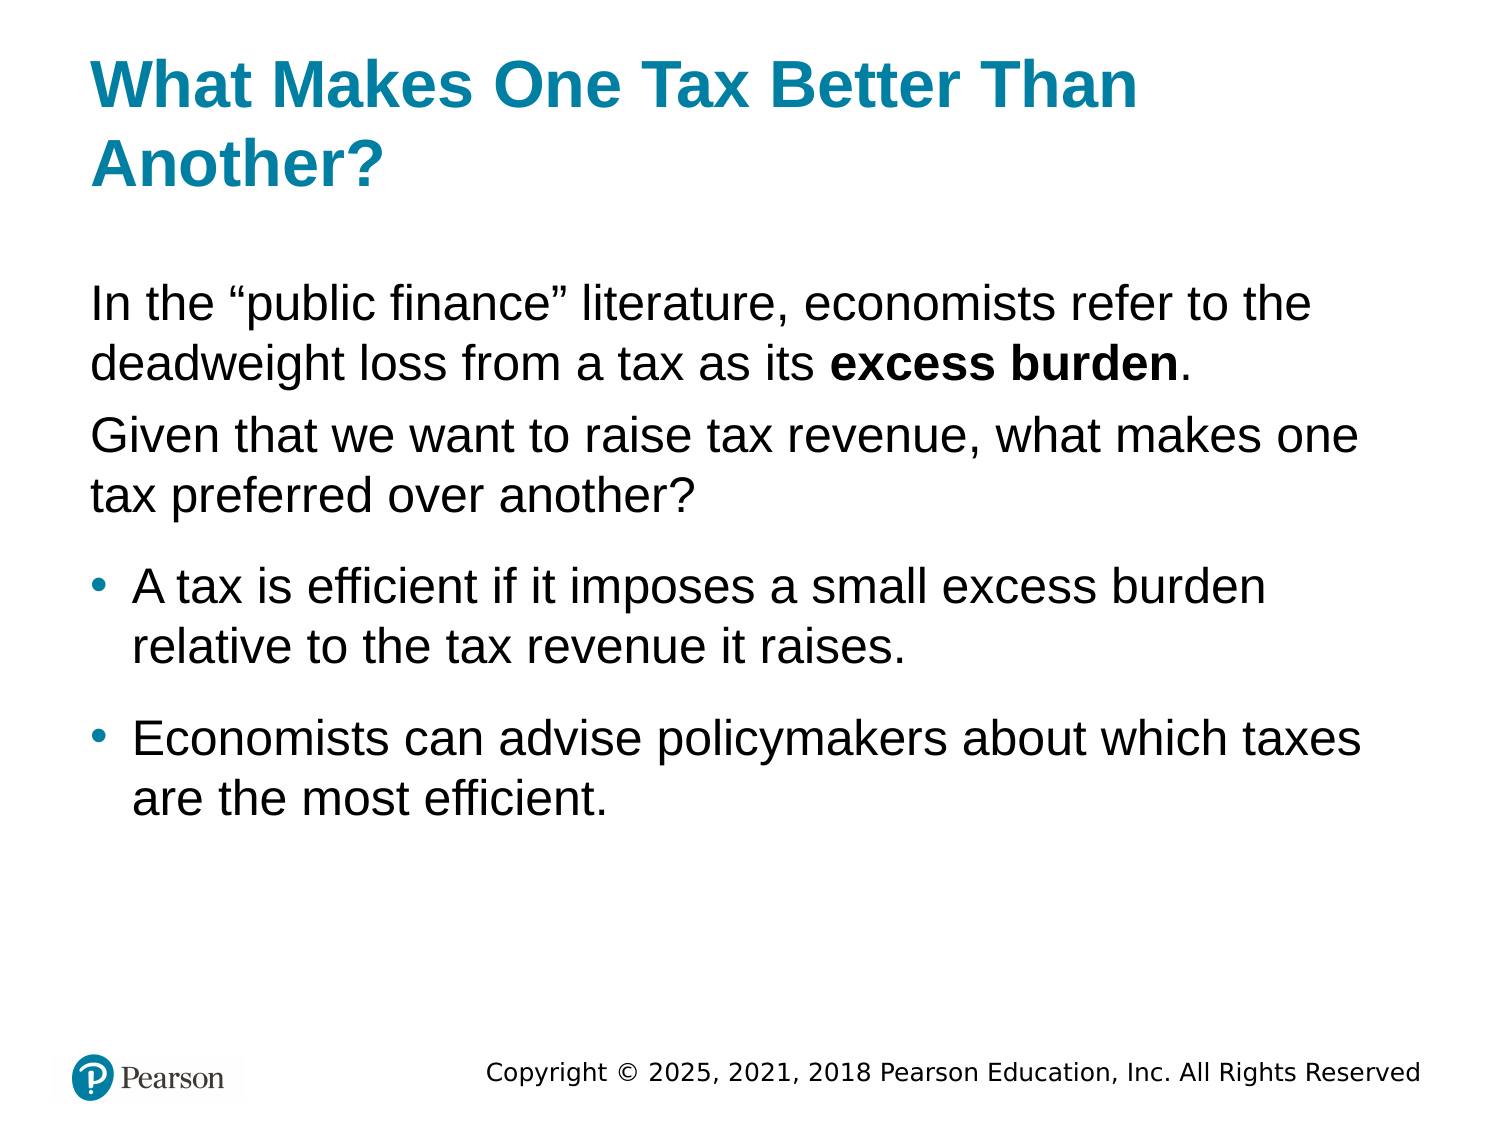

# What Makes One Tax Better Than Another?
In the “public finance” literature, economists refer to the deadweight loss from a tax as its excess burden.
Given that we want to raise tax revenue, what makes one tax preferred over another?
A tax is efficient if it imposes a small excess burden relative to the tax revenue it raises.
Economists can advise policymakers about which taxes are the most efficient.